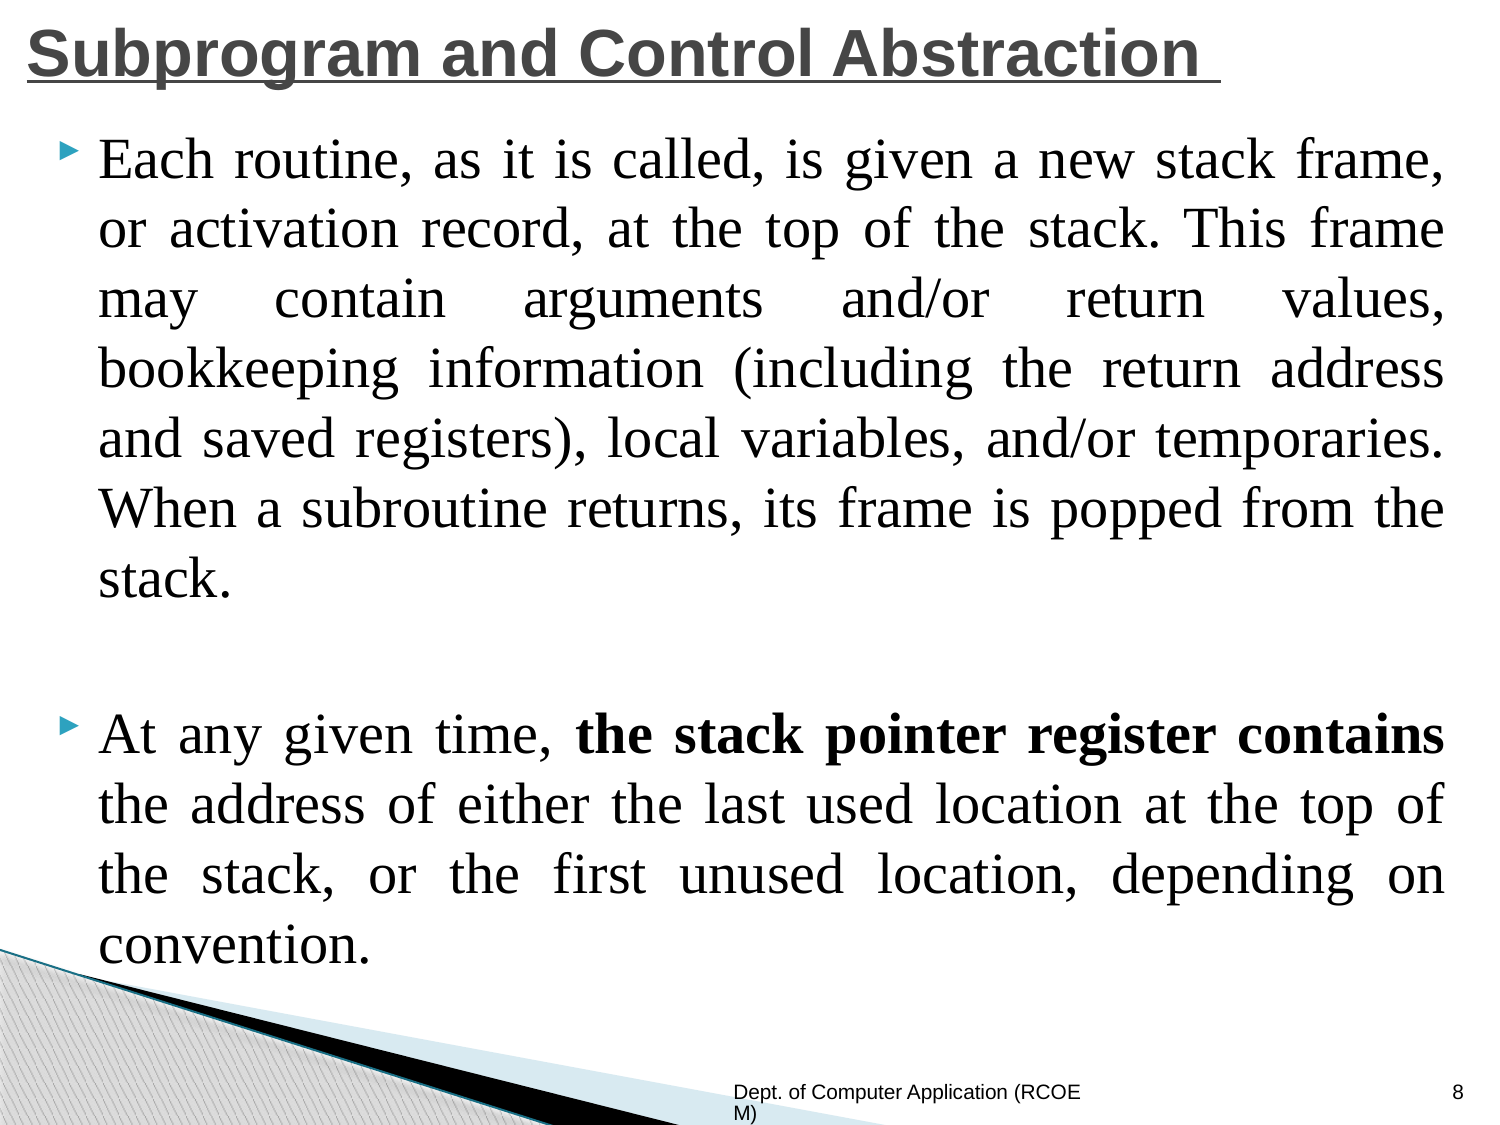

# Subprogram and Control Abstraction
Each routine, as it is called, is given a new stack frame, or activation record, at the top of the stack. This frame may contain arguments and/or return values, bookkeeping information (including the return address and saved registers), local variables, and/or temporaries. When a subroutine returns, its frame is popped from the stack.

At any given time, the stack pointer register contains the address of either the last used location at the top of the stack, or the first unused location, depending on convention.

Dept. of Computer Application (RCOEM)
8